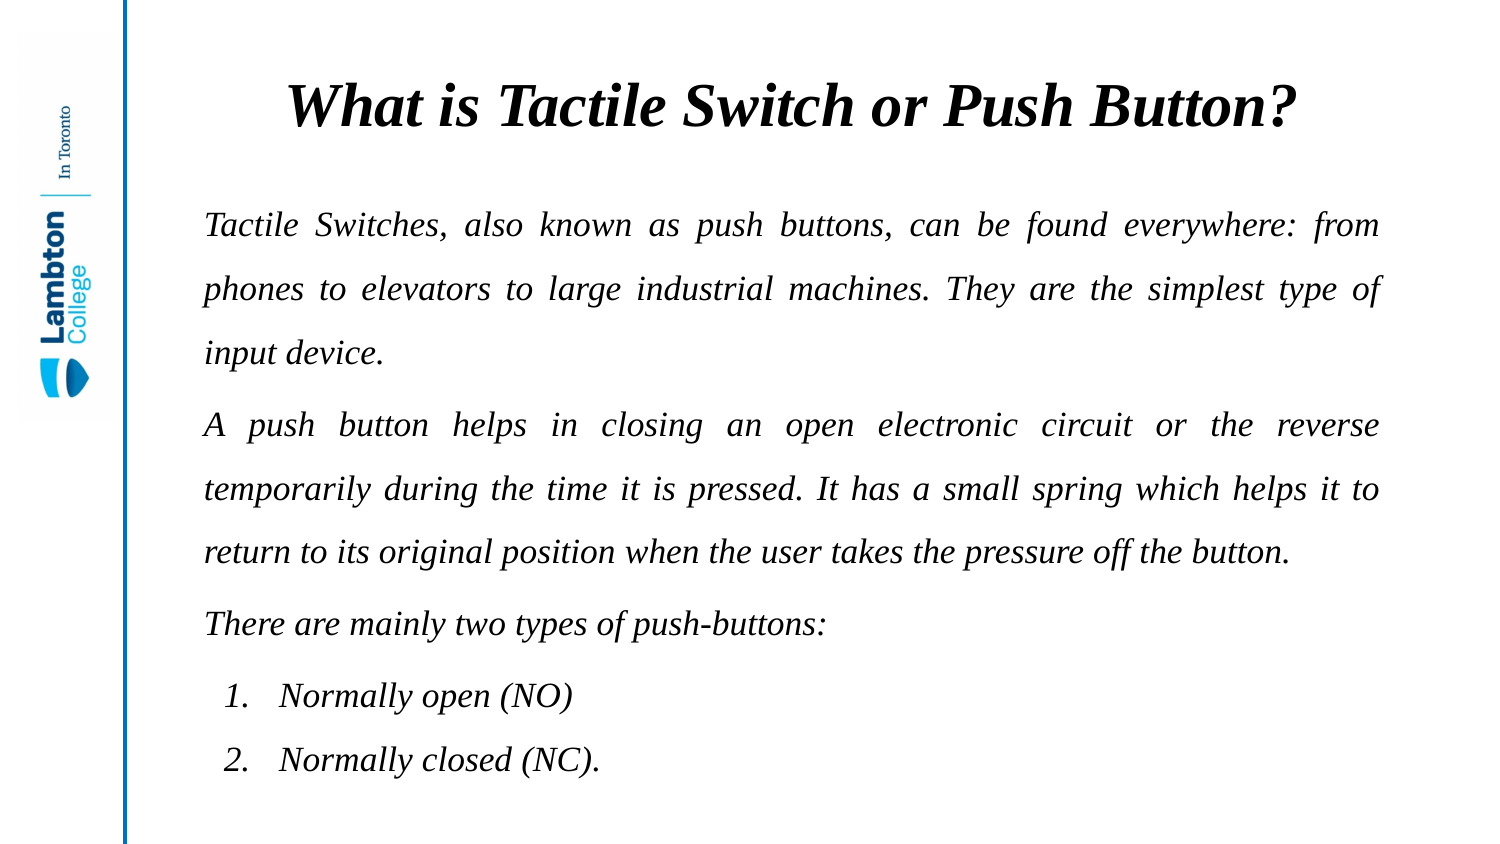

# What is Tactile Switch or Push Button?
Tactile Switches, also known as push buttons, can be found everywhere: from phones to elevators to large industrial machines. They are the simplest type of input device.
A push button helps in closing an open electronic circuit or the reverse temporarily during the time it is pressed. It has a small spring which helps it to return to its original position when the user takes the pressure off the button.
There are mainly two types of push-buttons:
Normally open (NO)
Normally closed (NC).